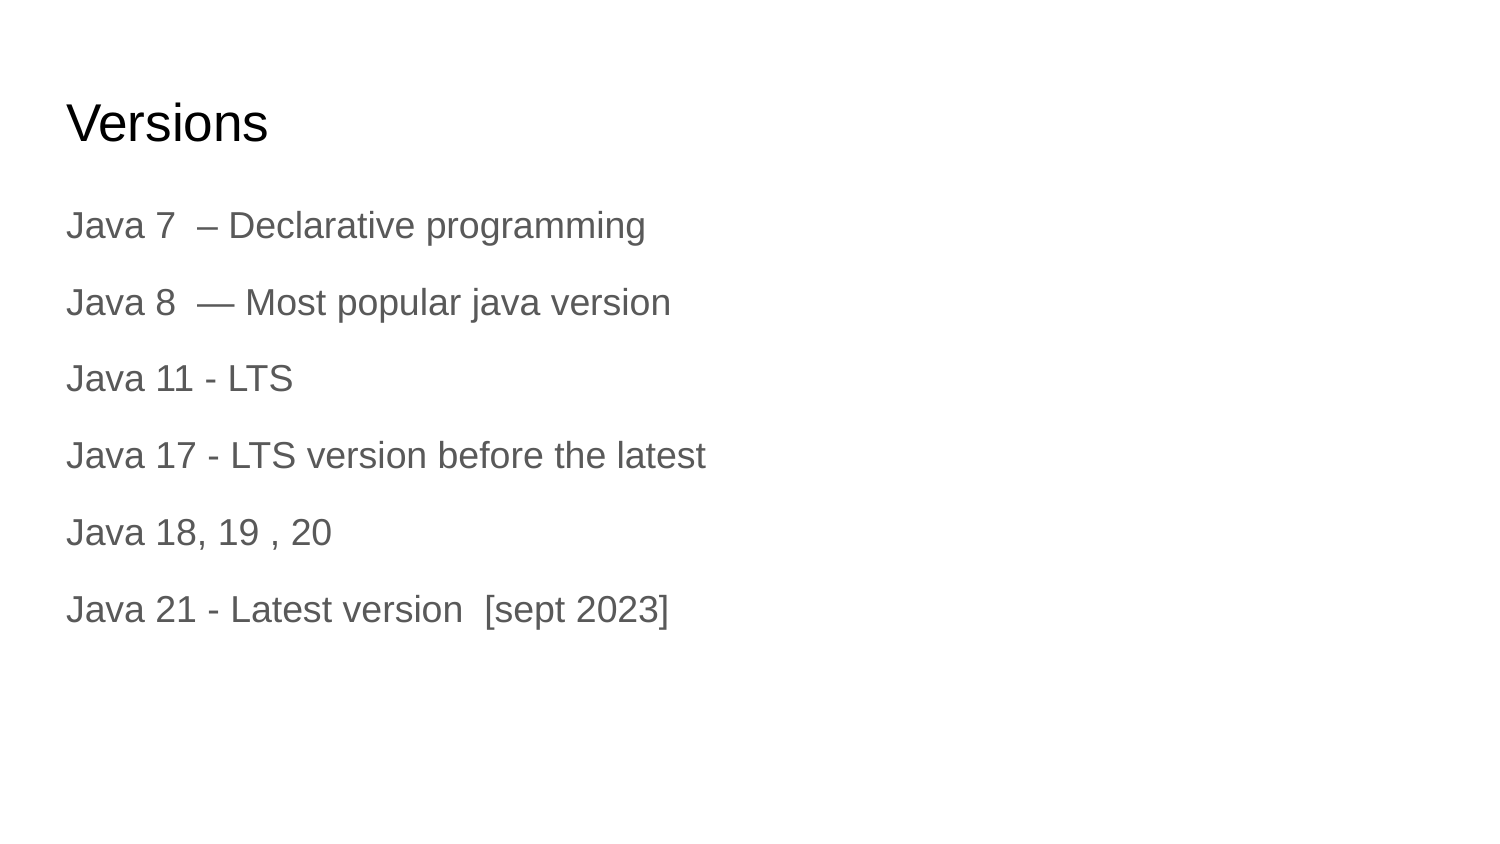

# Versions
Java 7  – Declarative programming
Java 8  — Most popular java version
Java 11 - LTS
Java 17 - LTS version before the latest
Java 18, 19 , 20
Java 21 - Latest version  [sept 2023]